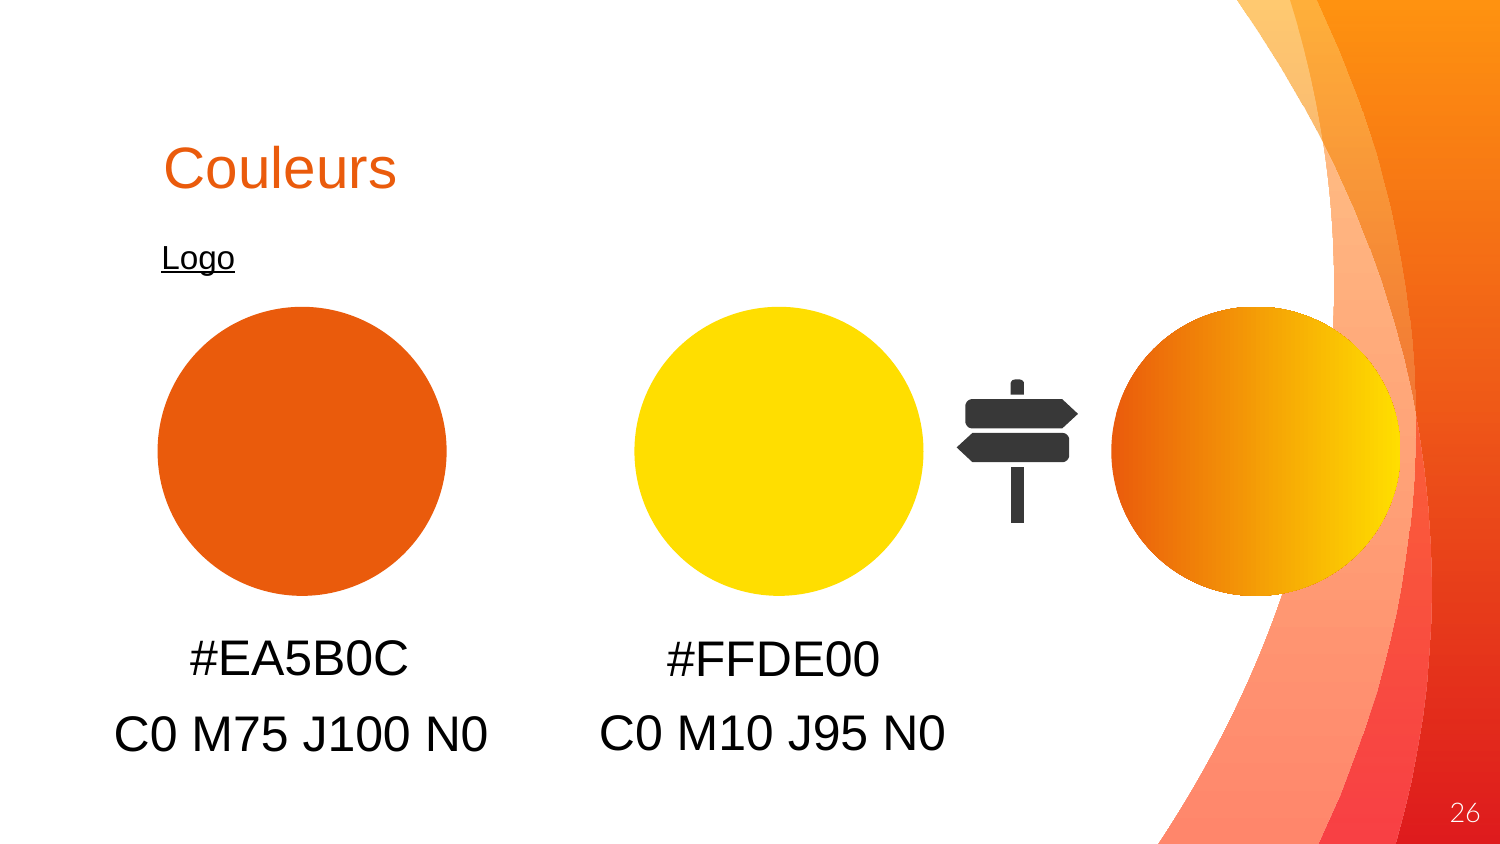

Couleurs
Logo

#EA5B0C
#FFDE00
C0 M10 J95 N0
C0 M75 J100 N0
26